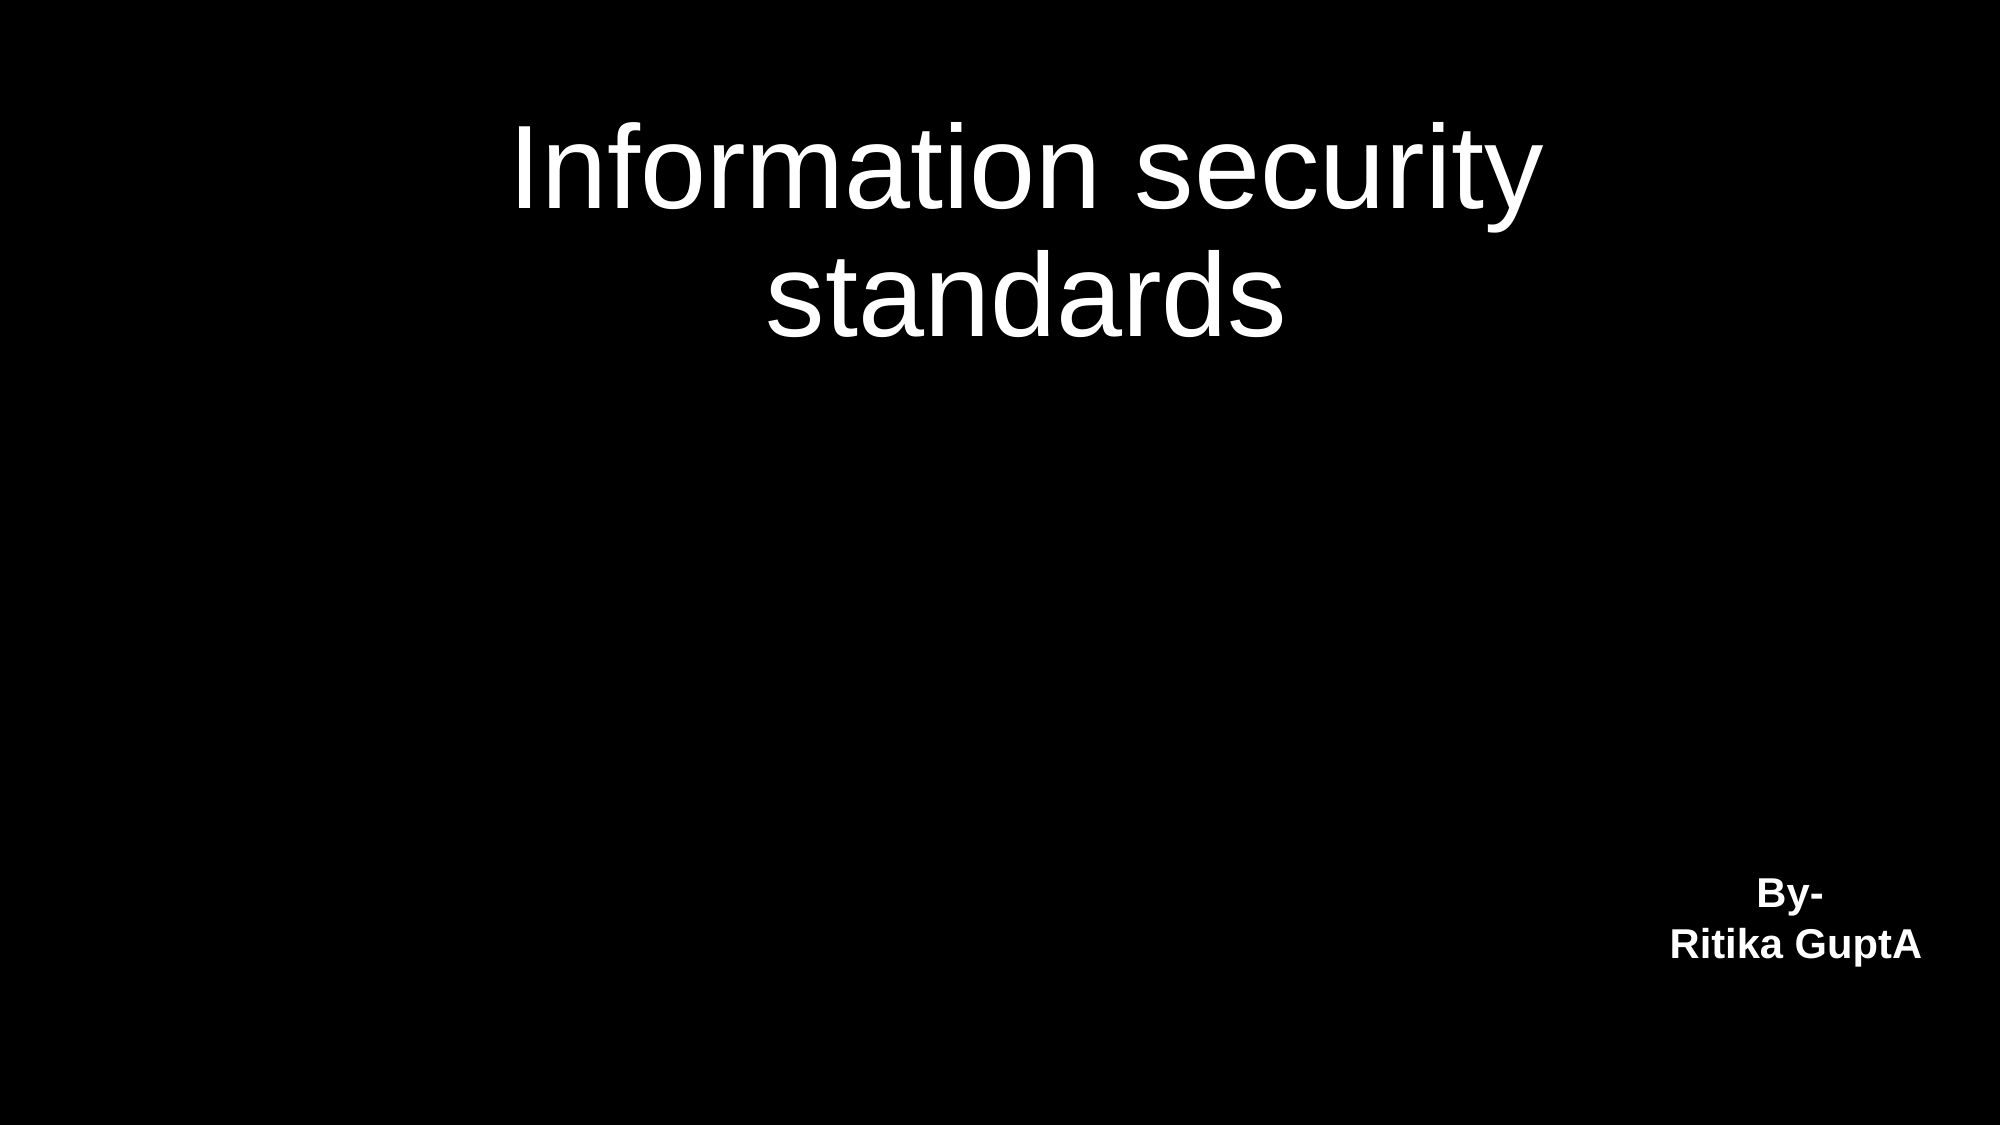

# Information security standards
By-
Ritika GuptA